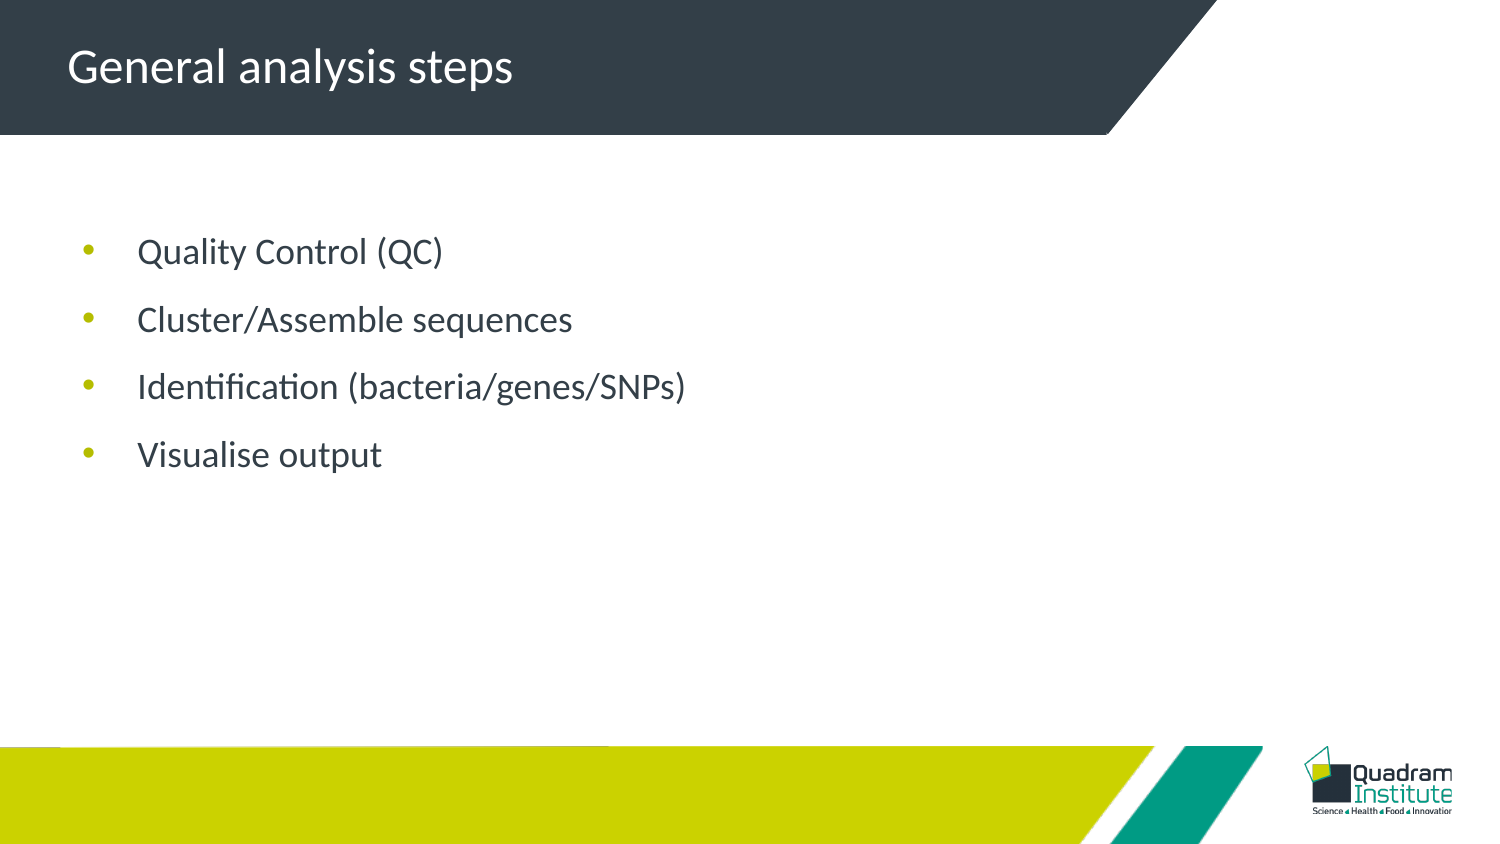

General analysis steps

 Quality Control (QC)
 Cluster/Assemble sequences
 Identification (bacteria/genes/SNPs)
 Visualise output